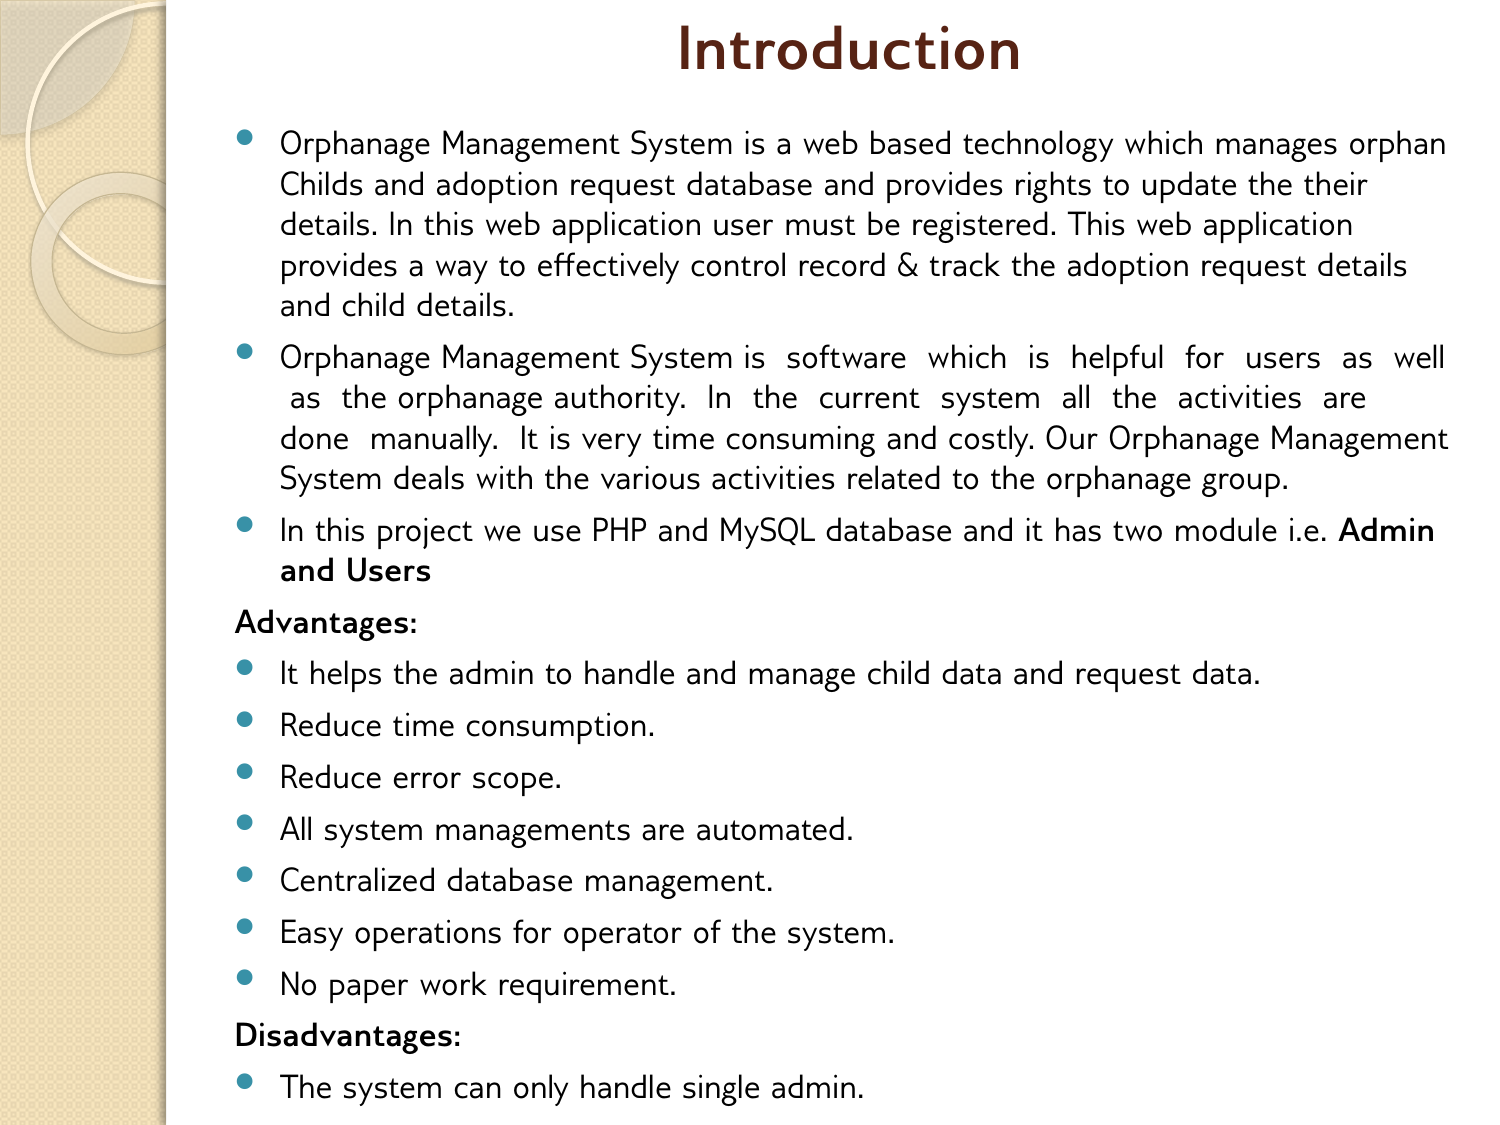

# Introduction
Orphanage Management System is a web based technology which manages orphan Childs and adoption request database and provides rights to update the their details. In this web application user must be registered. This web application provides a way to effectively control record & track the adoption request details and child details.
Orphanage Management System is  software  which  is  helpful  for  users  as  well  as  the orphanage authority.  In  the  current  system  all  the  activities  are  done  manually.  It is very time consuming and costly. Our Orphanage Management System deals with the various activities related to the orphanage group.
In this project we use PHP and MySQL database and it has two module i.e. Admin and Users
Advantages:
It helps the admin to handle and manage child data and request data.
Reduce time consumption.
Reduce error scope.
All system managements are automated.
Centralized database management.
Easy operations for operator of the system.
No paper work requirement.
Disadvantages:
The system can only handle single admin.